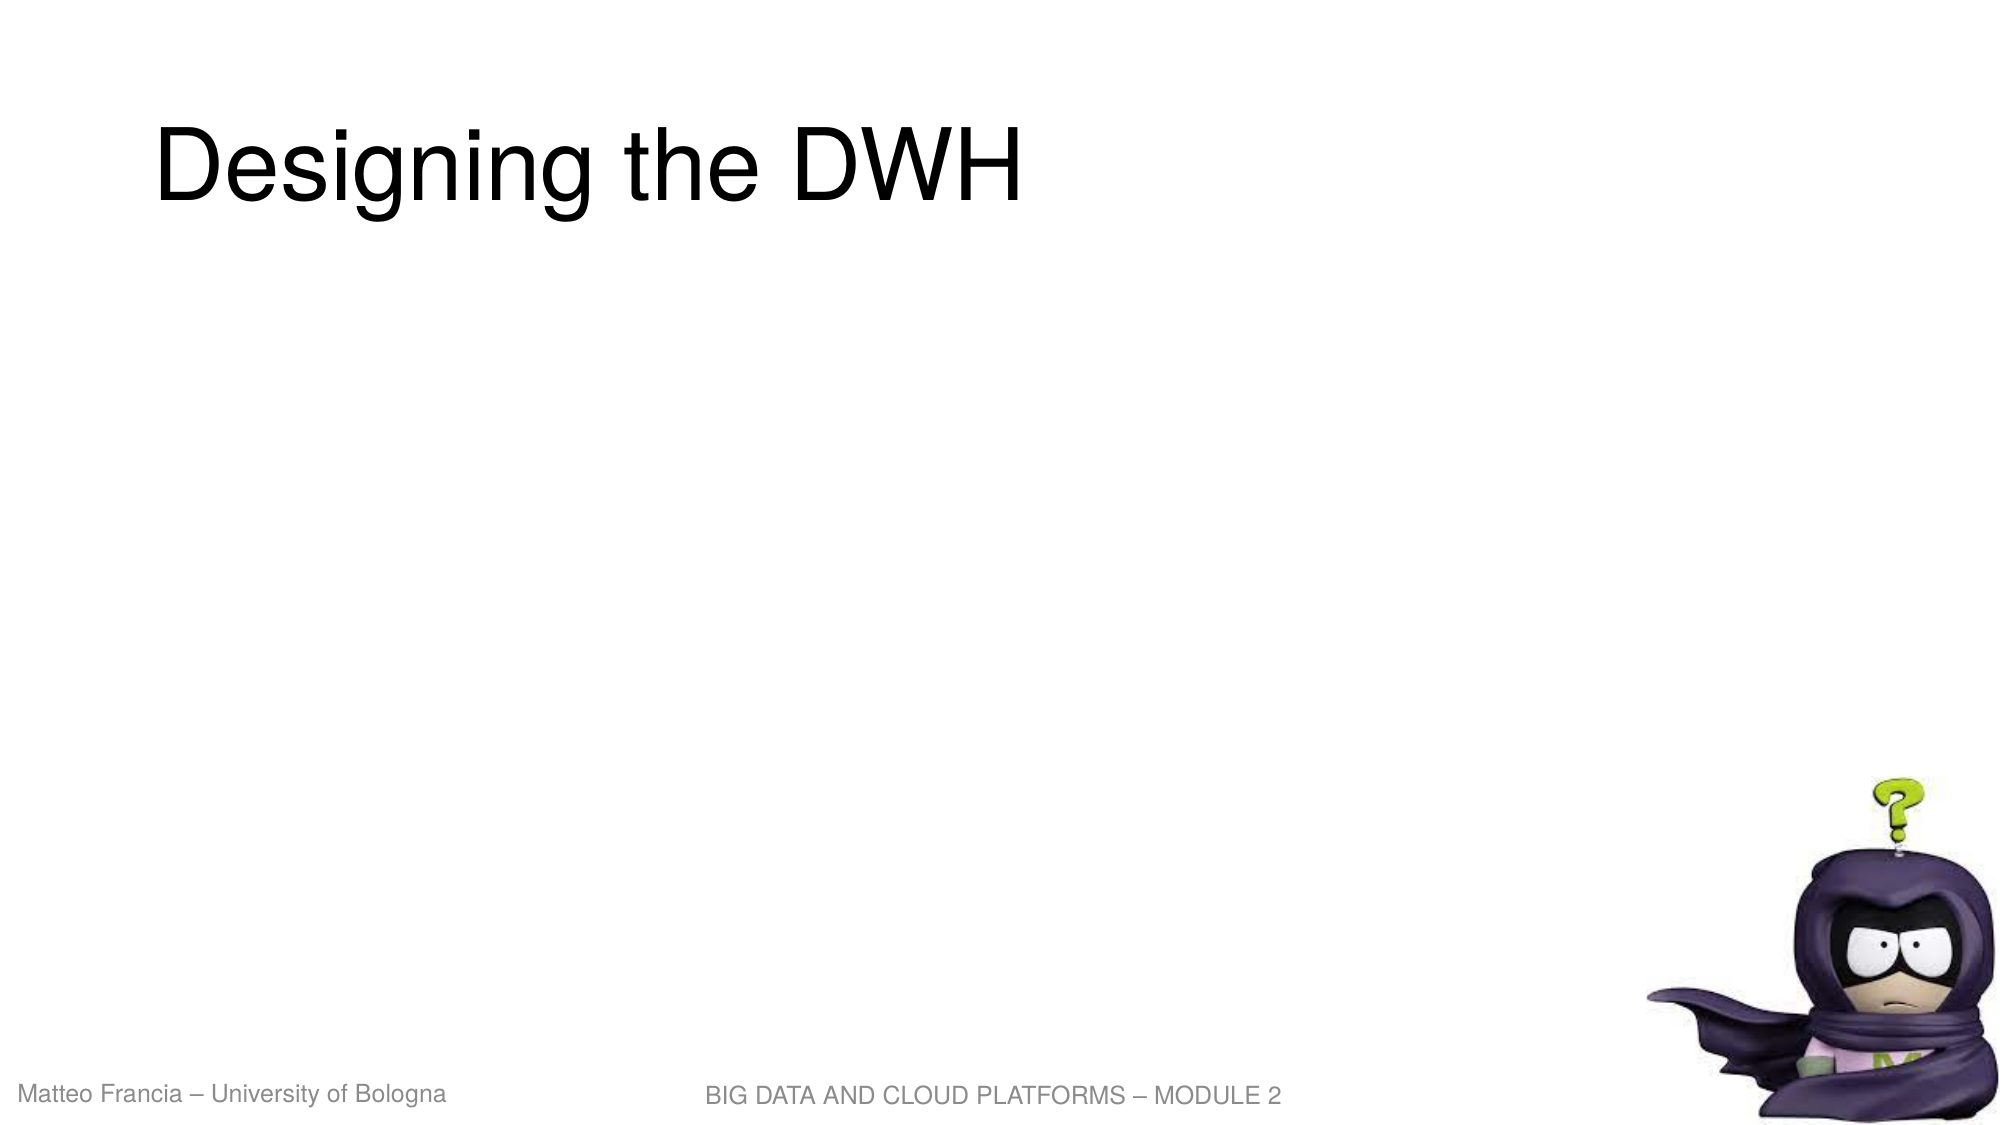

# Designing the DWH

140
Matteo Francia – University of Bologna